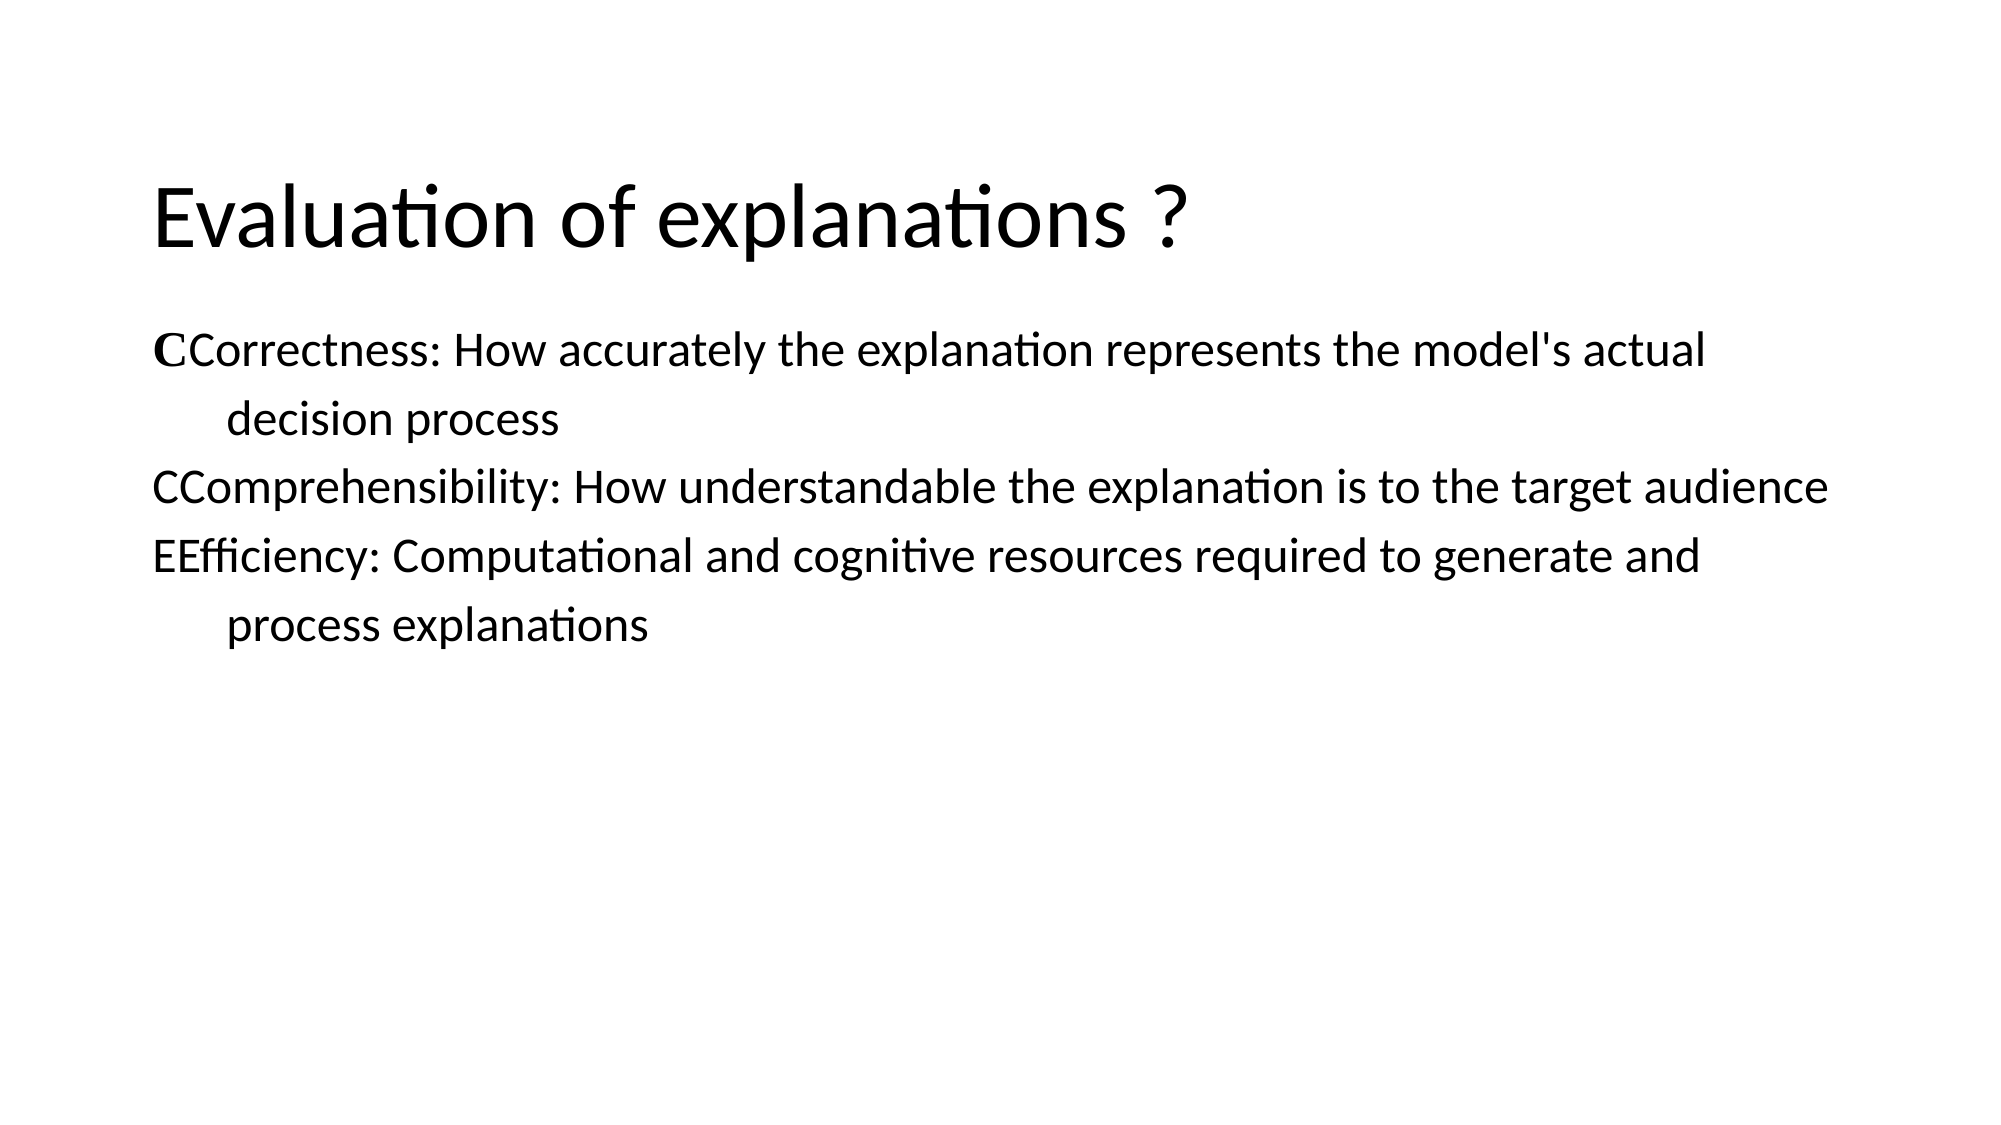

# Evaluation of explanations ?
CCorrectness: How accurately the explanation represents the model's actual decision process
CComprehensibility: How understandable the explanation is to the target audience
EEfficiency: Computational and cognitive resources required to generate and process explanations